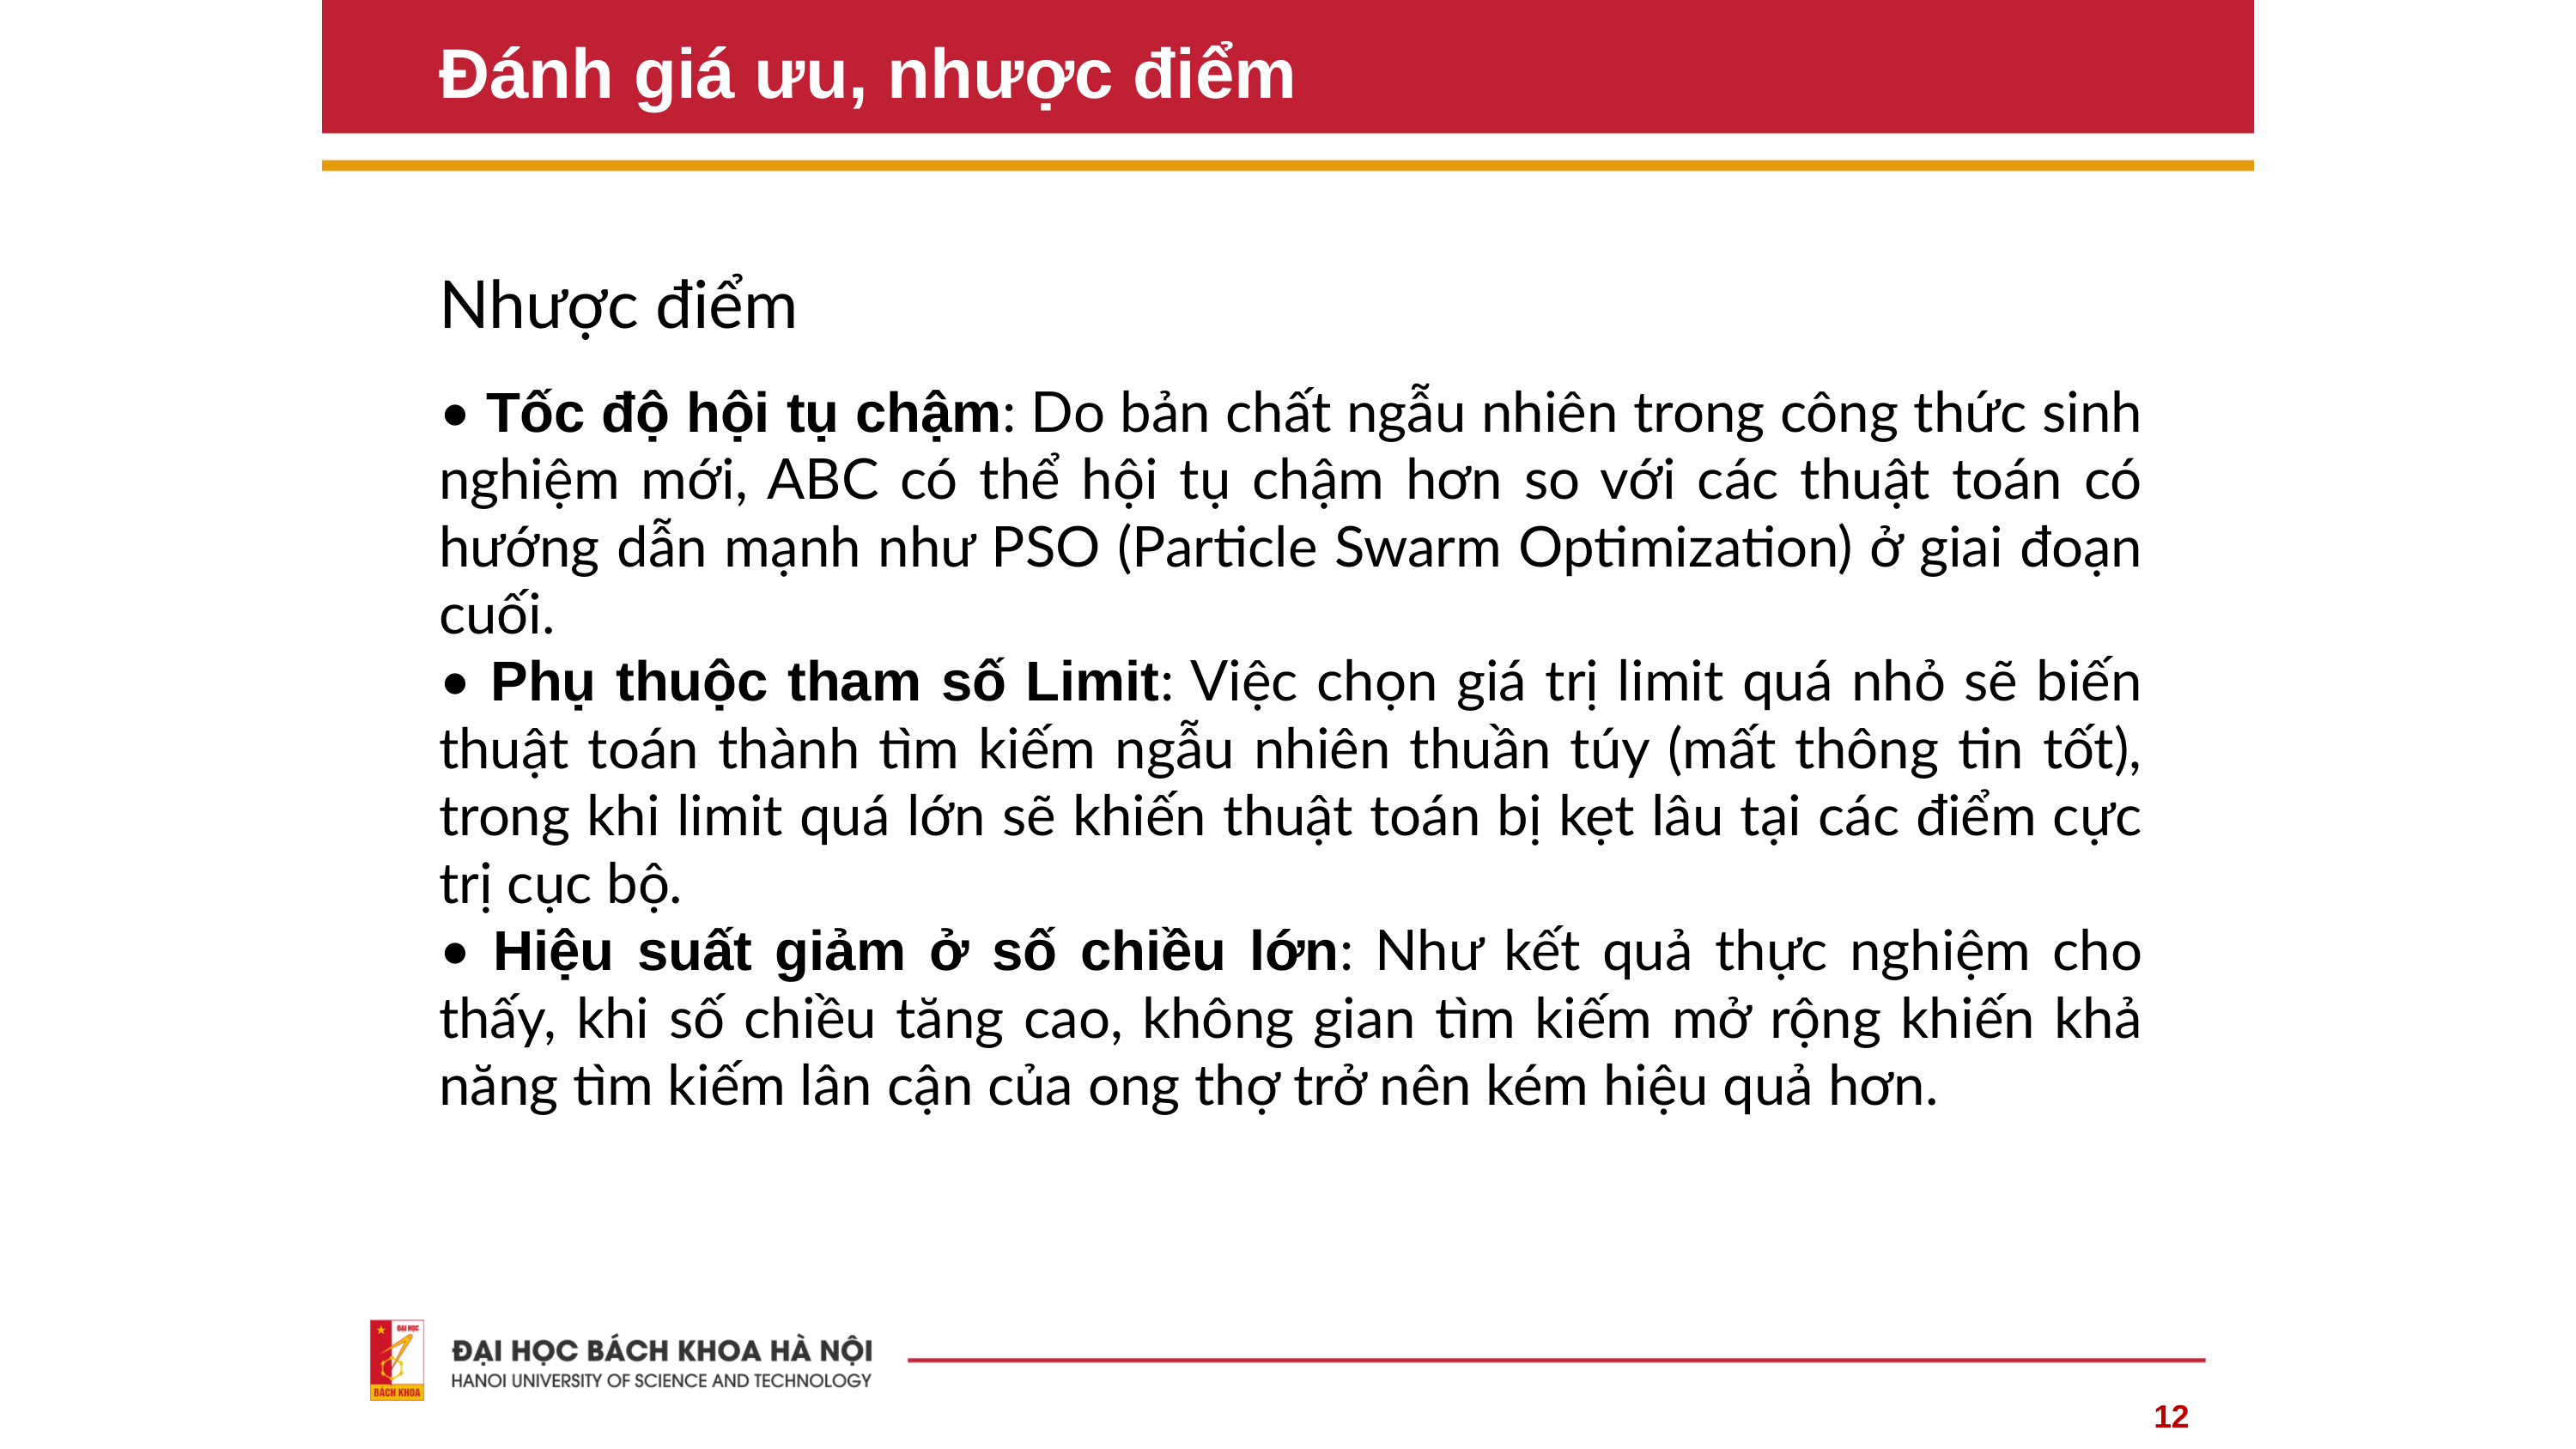

Đánh giá ưu, nhược điểm
Nhược điểm
• Tốc độ hội tụ chậm: Do bản chất ngẫu nhiên trong công thức sinh nghiệm mới, ABC có thể hội tụ chậm hơn so với các thuật toán có hướng dẫn mạnh như PSO (Particle Swarm Optimization) ở giai đoạn cuối.
• Phụ thuộc tham số Limit: Việc chọn giá trị limit quá nhỏ sẽ biến thuật toán thành tìm kiếm ngẫu nhiên thuần túy (mất thông tin tốt), trong khi limit quá lớn sẽ khiến thuật toán bị kẹt lâu tại các điểm cực trị cục bộ.
• Hiệu suất giảm ở số chiều lớn: Như kết quả thực nghiệm cho thấy, khi số chiều tăng cao, không gian tìm kiếm mở rộng khiến khả năng tìm kiếm lân cận của ong thợ trở nên kém hiệu quả hơn.
12